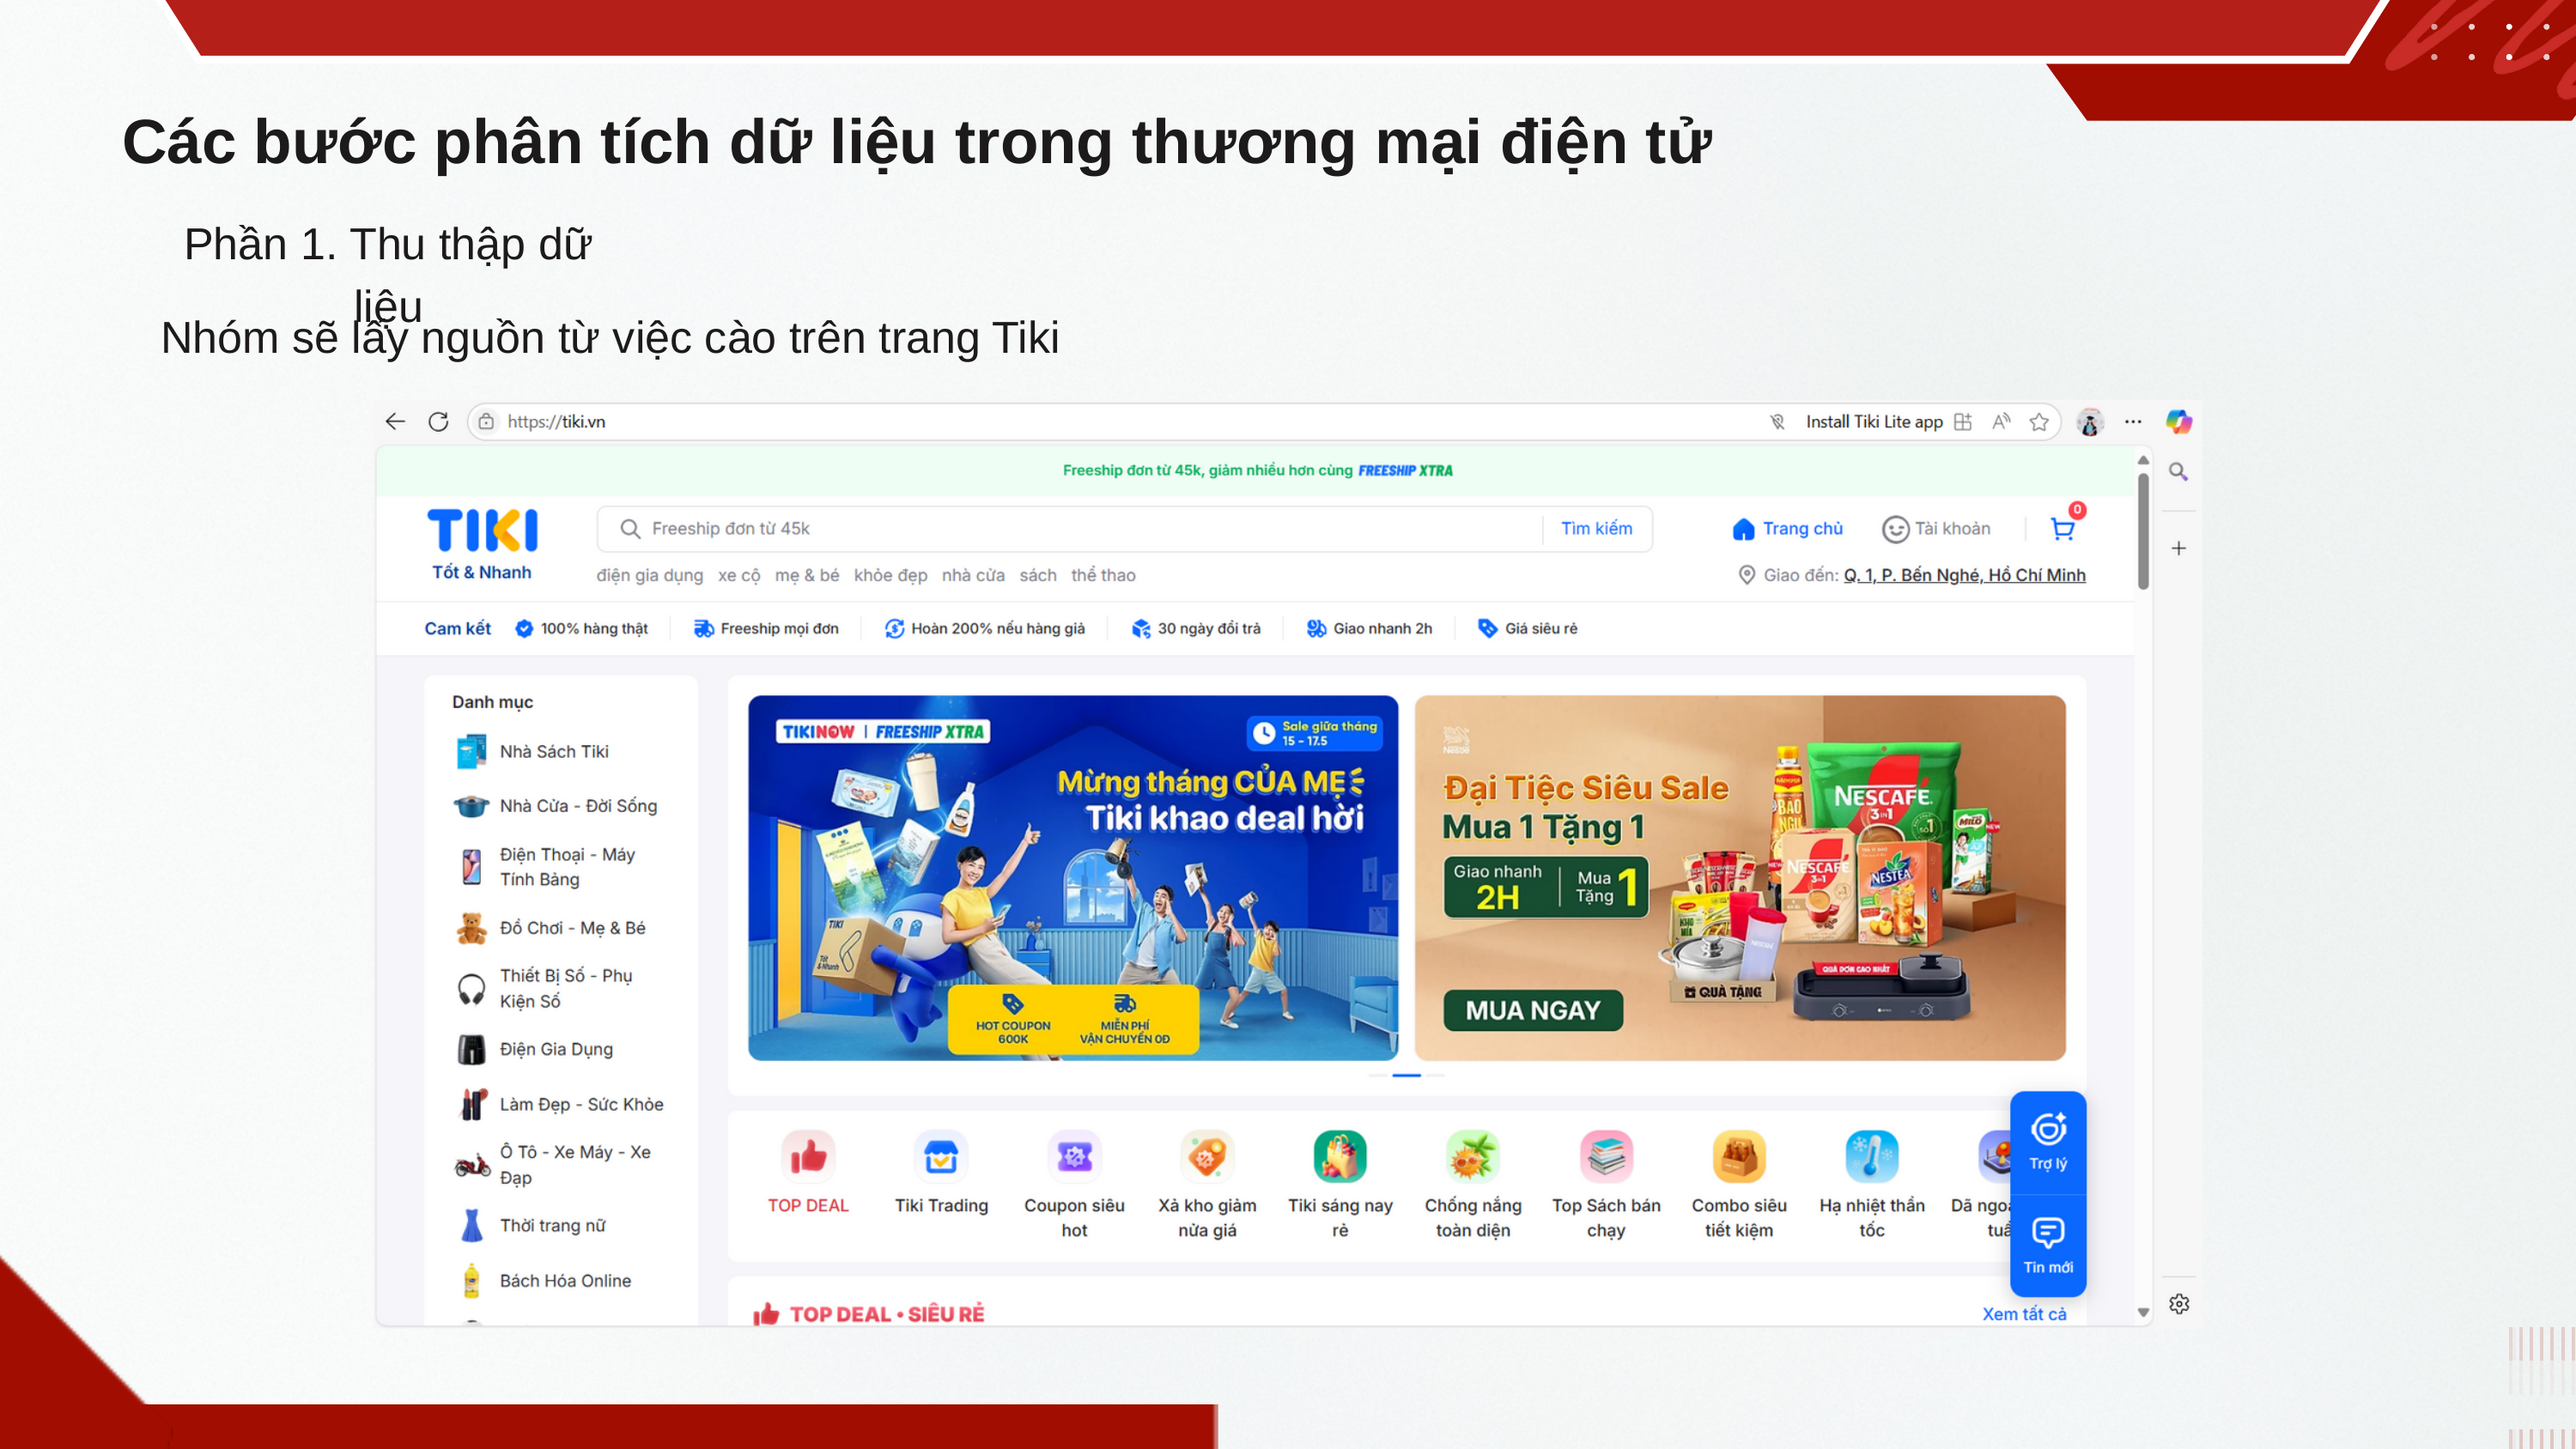

Các bước phân tích dữ liệu trong thương mại điện tử
Phần 1. Thu thập dữ liệu
Nhóm sẽ lấy nguồn từ việc cào trên trang Tiki